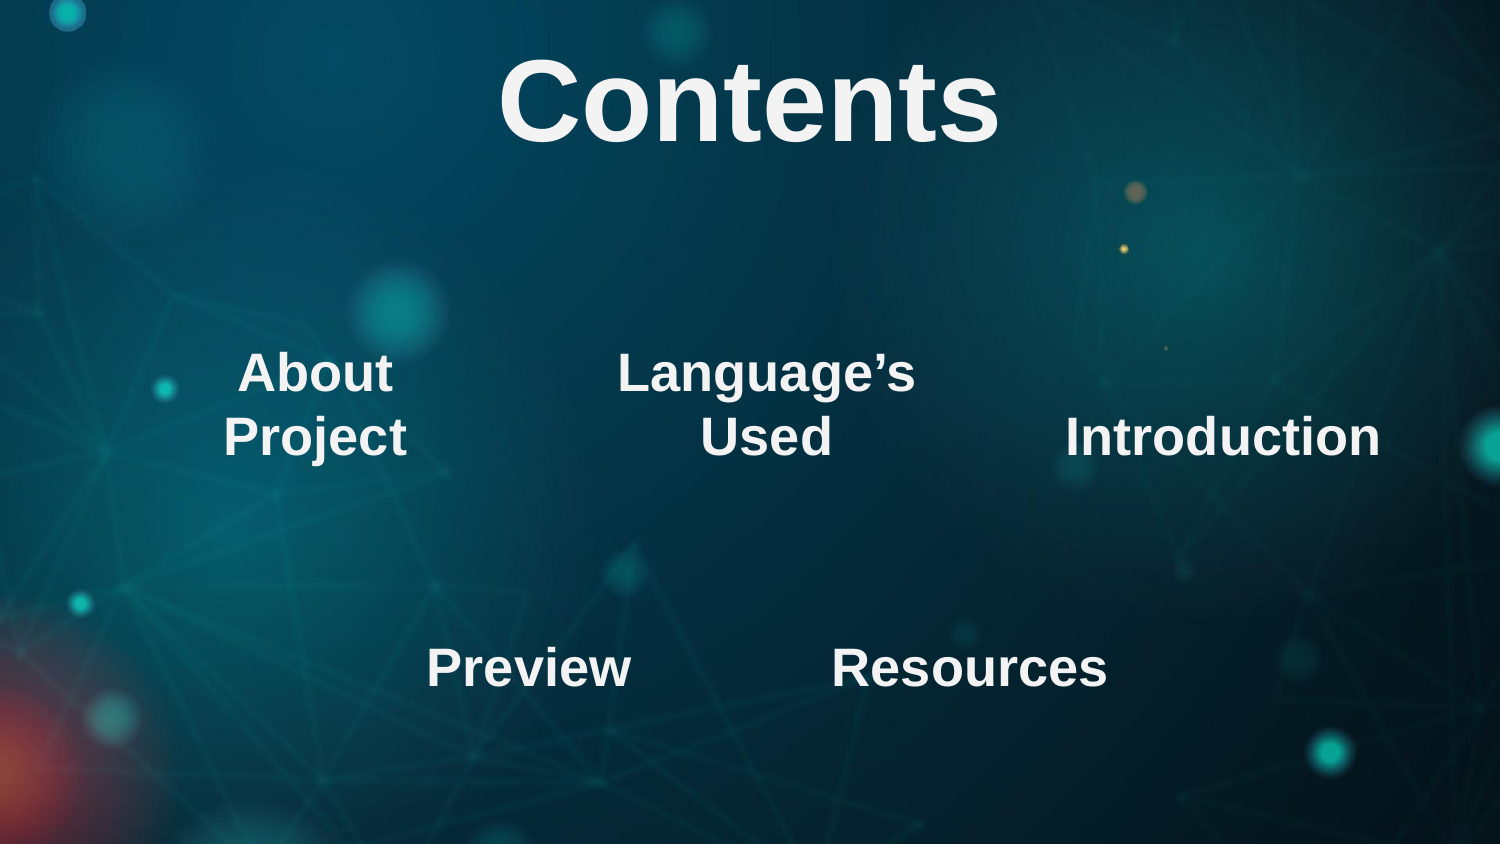

Contents
# About Project
Language’s Used
Introduction
Preview
Resources